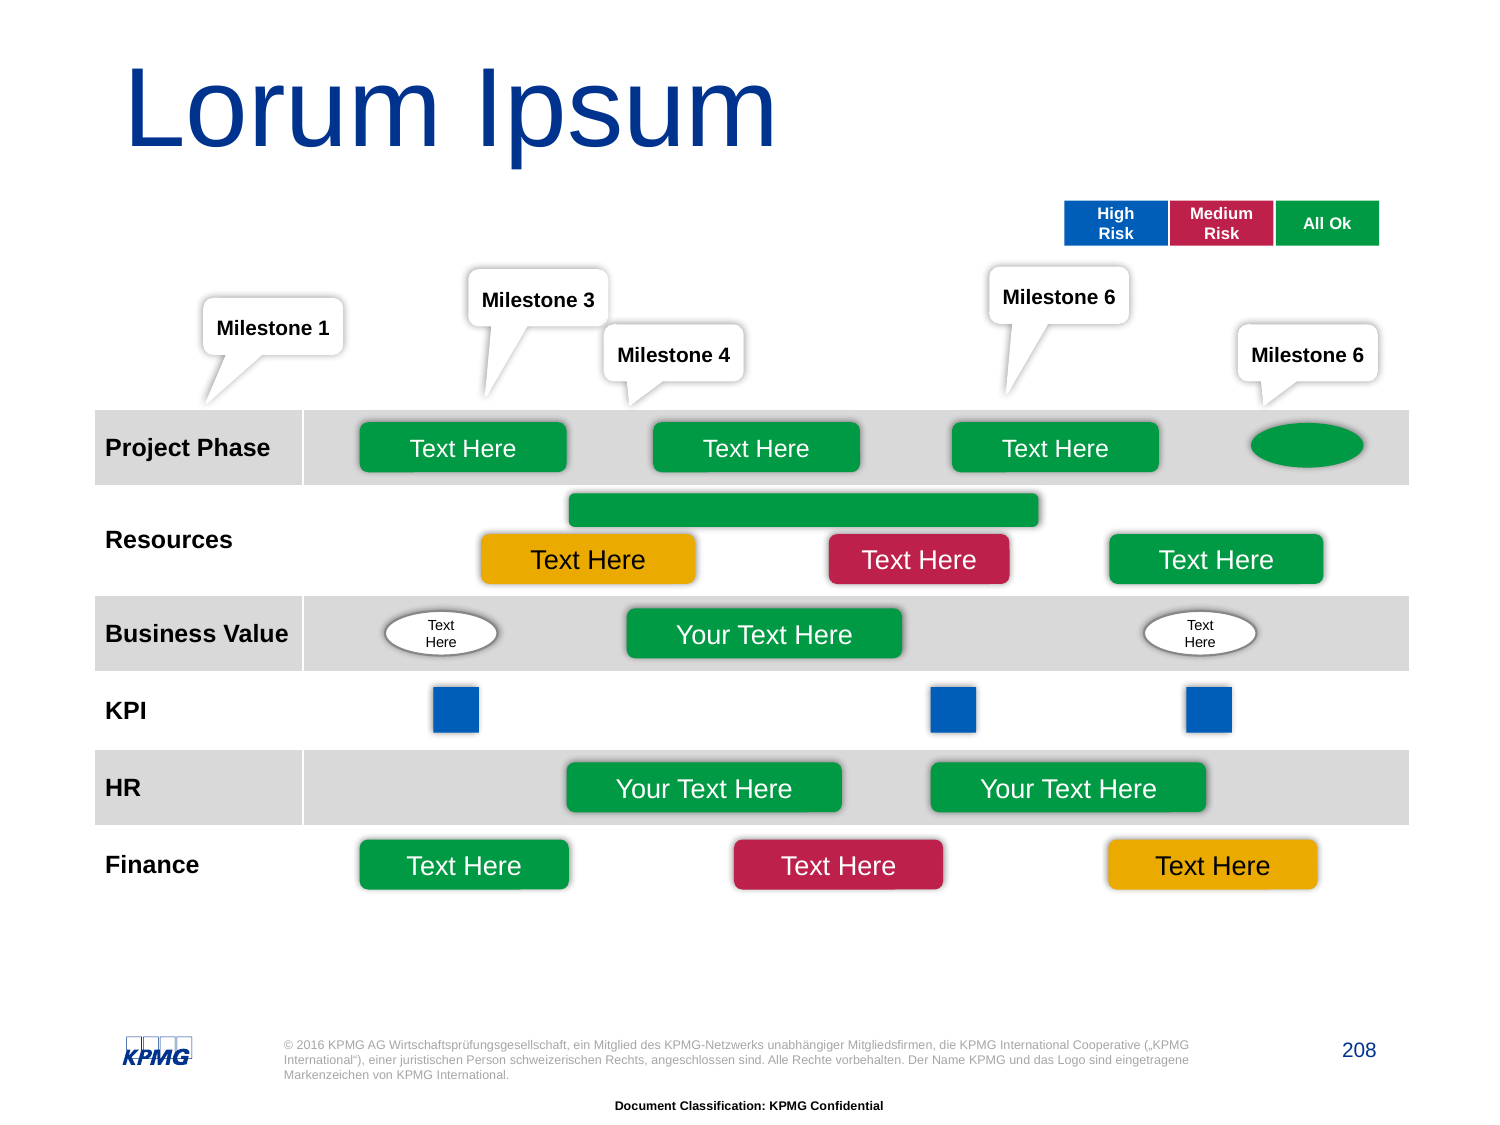

# Lorum Ipsum
High Risk
Medium Risk
All Ok

Milestone 6

Milestone 3

Milestone 1

Milestone 4

Milestone 6
Text Here
Text Here
Text Here

Text Here
Text Here
Text Here
Your Text Here
Text Here
Text Here

Your Text Here
Your Text Here
Text Here
Text Here
Text Here
| Project Phase |  |
| --- | --- |
| Resources |  |
| Business Value |  |
| KPI |  |
| HR |  |
| Finance |  |